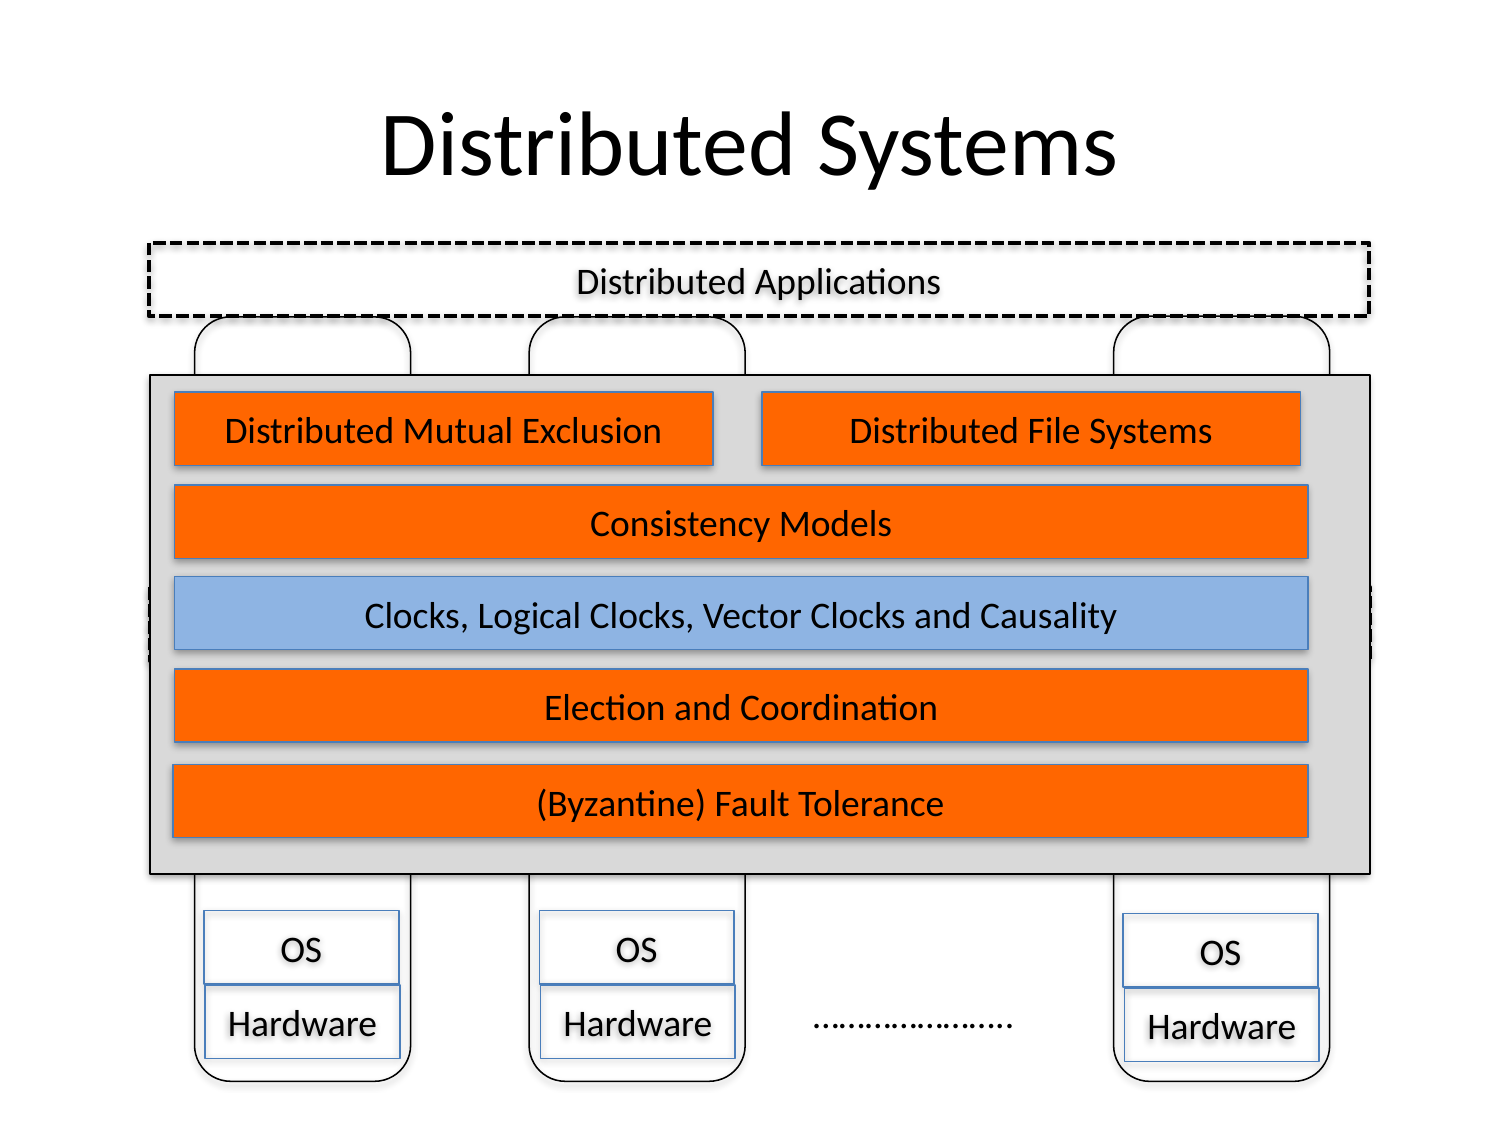

# Distributed Systems
Distributed Applications

Distributed Mutual Exclusion
Distributed File Systems
We are here
Consistency Models

Clocks, Logical Clocks, Vector Clocks and Causality
Distributed Middleware
Election and Coordination
(Byzantine) Fault Tolerance
OS
OS
OS
…………………..
Hardware
Hardware
Hardware